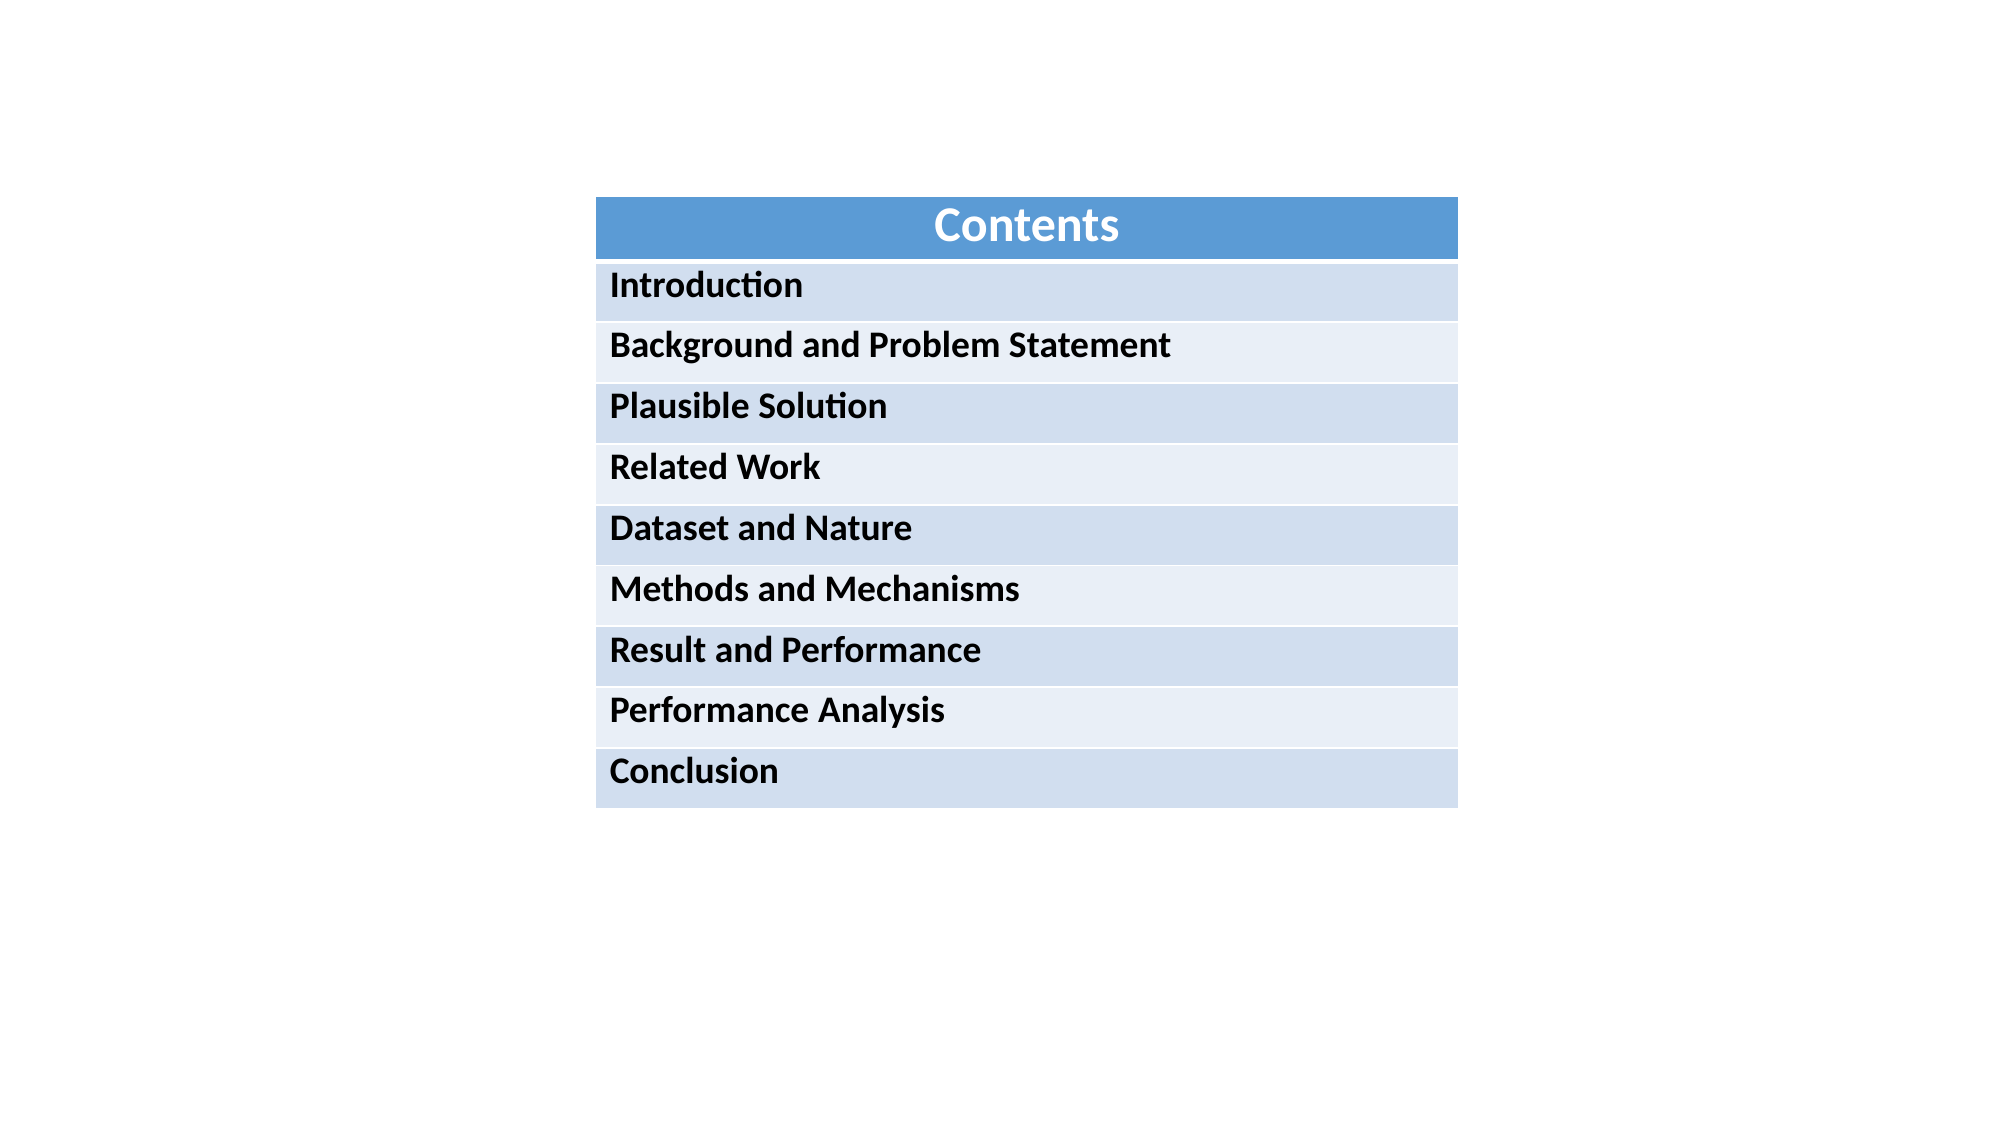

| Contents |
| --- |
| Introduction |
| Background and Problem Statement |
| Plausible Solution |
| Related Work |
| Dataset and Nature |
| Methods and Mechanisms |
| Result and Performance |
| Performance Analysis |
| Conclusion |